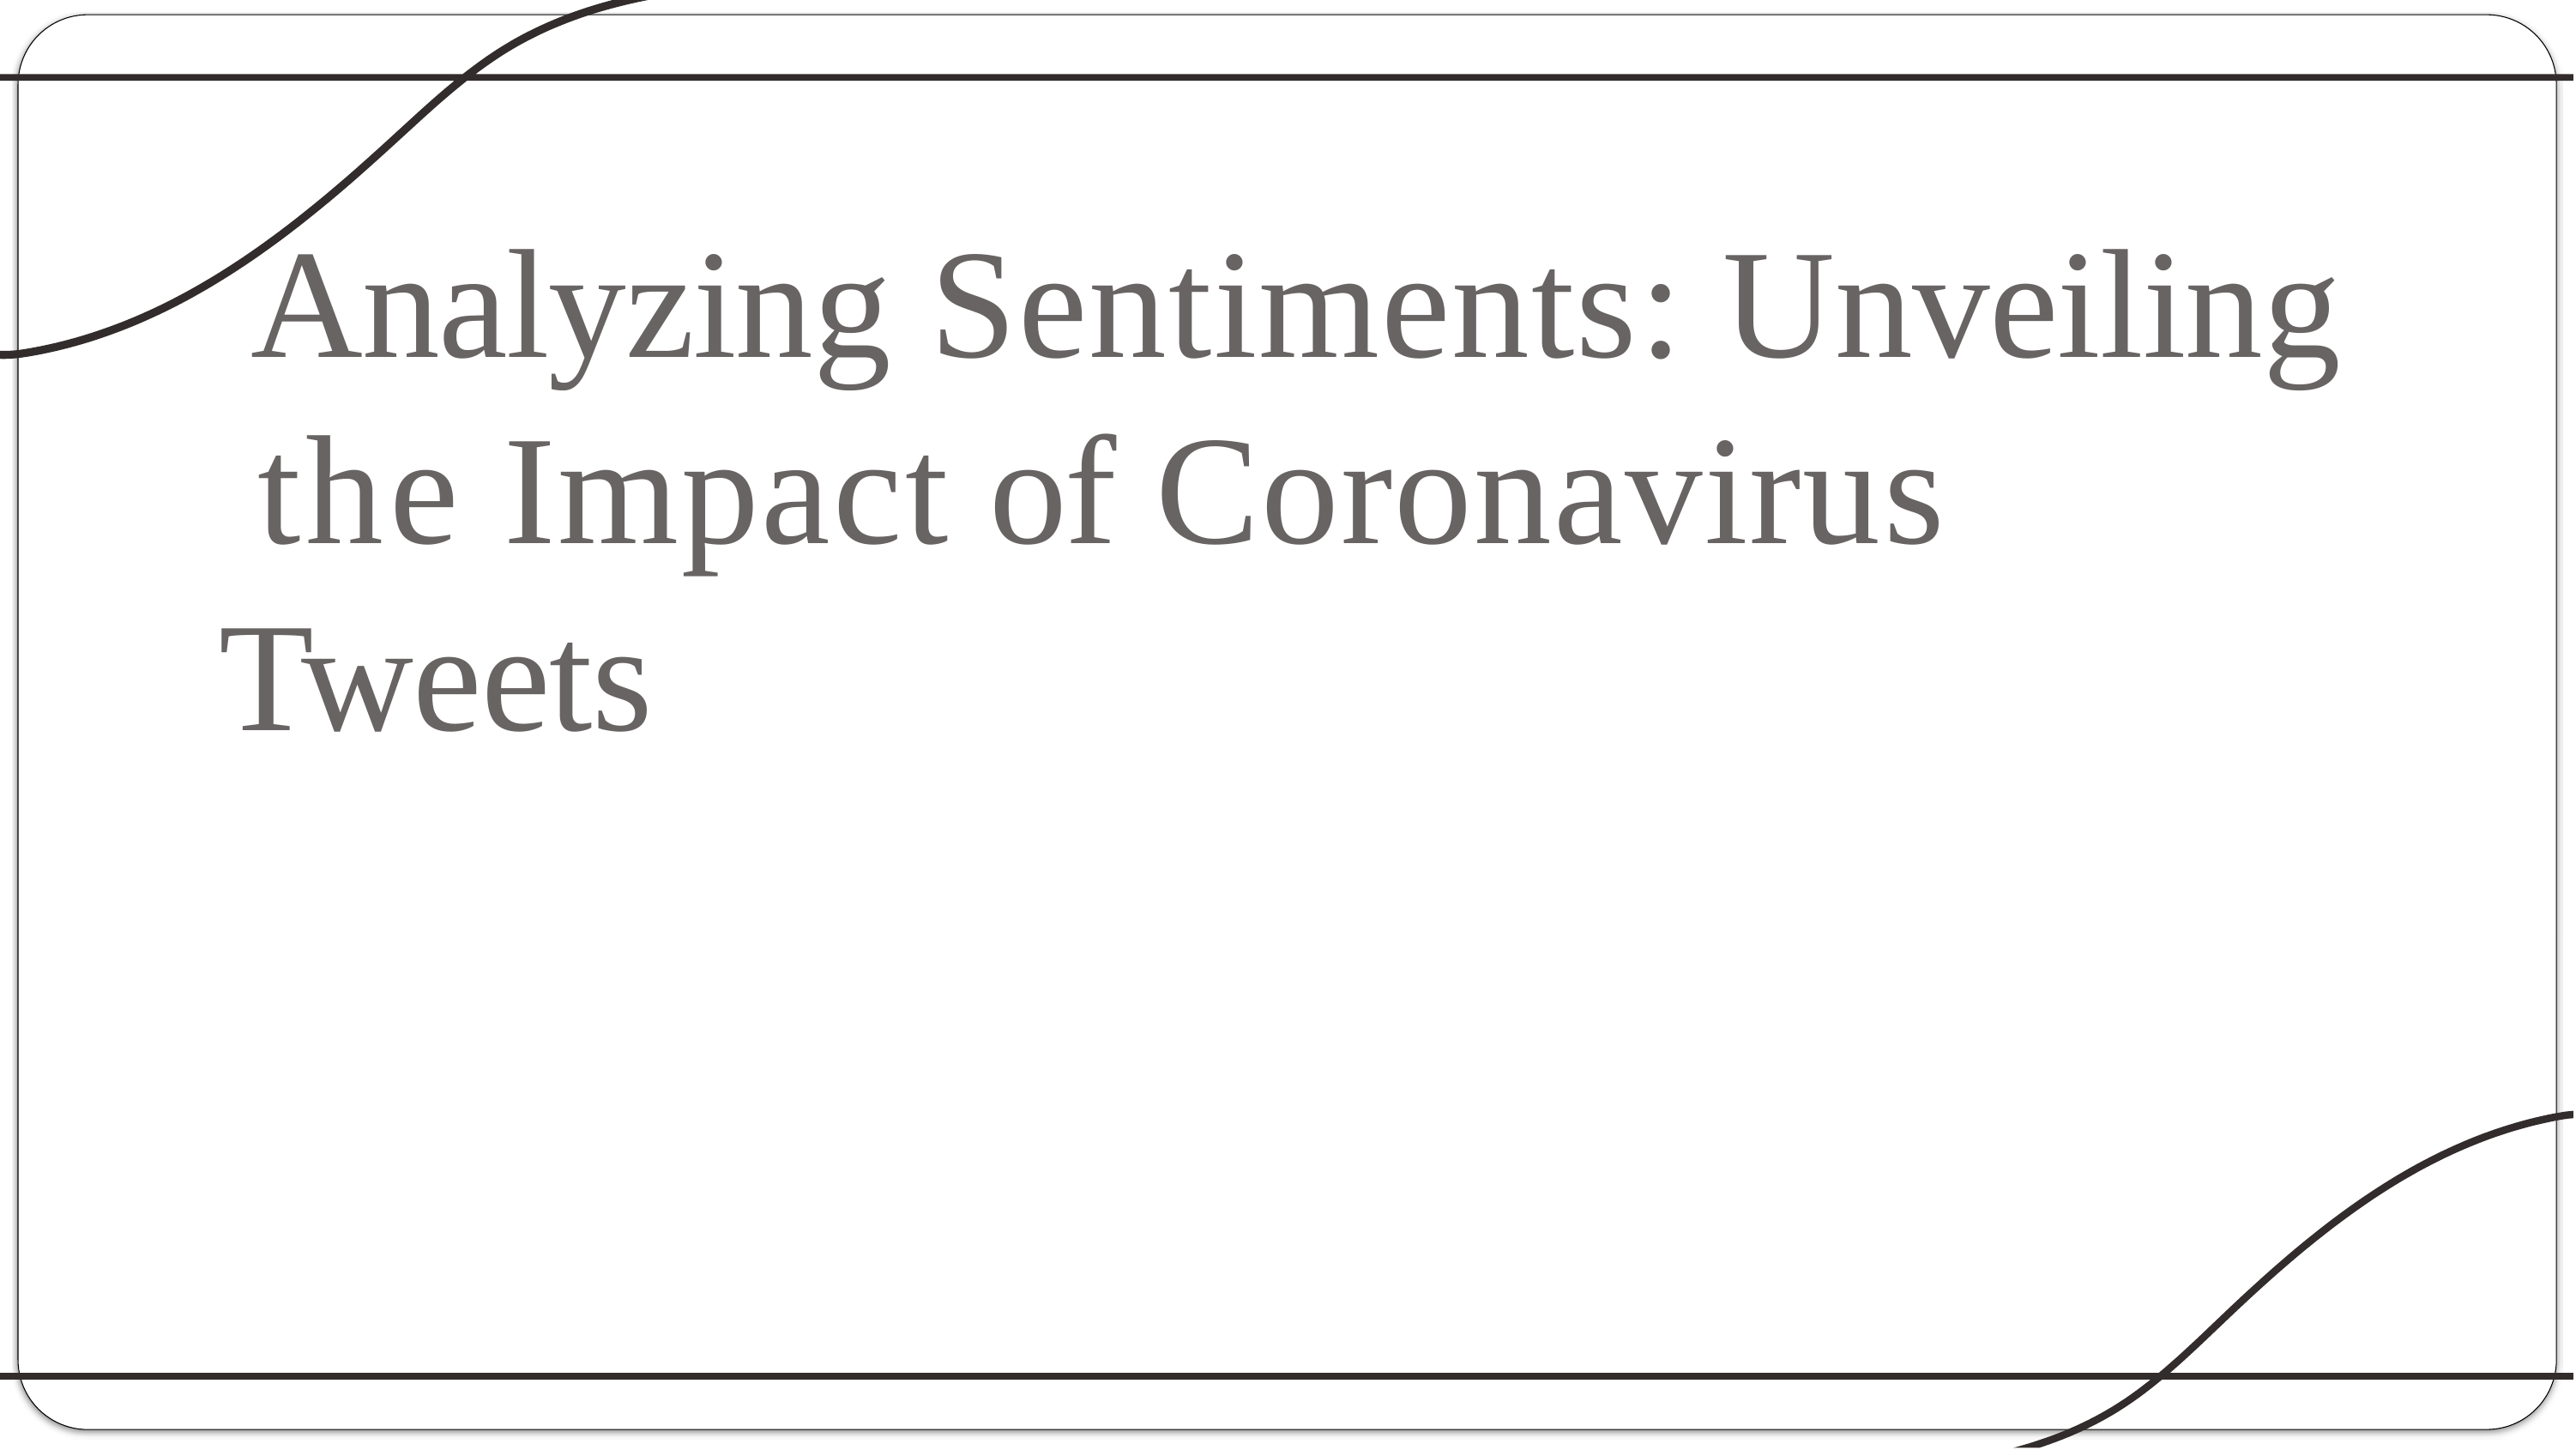

# Analyzing Sentiments: Unveiling  the Impact of Coronavirus Tweets